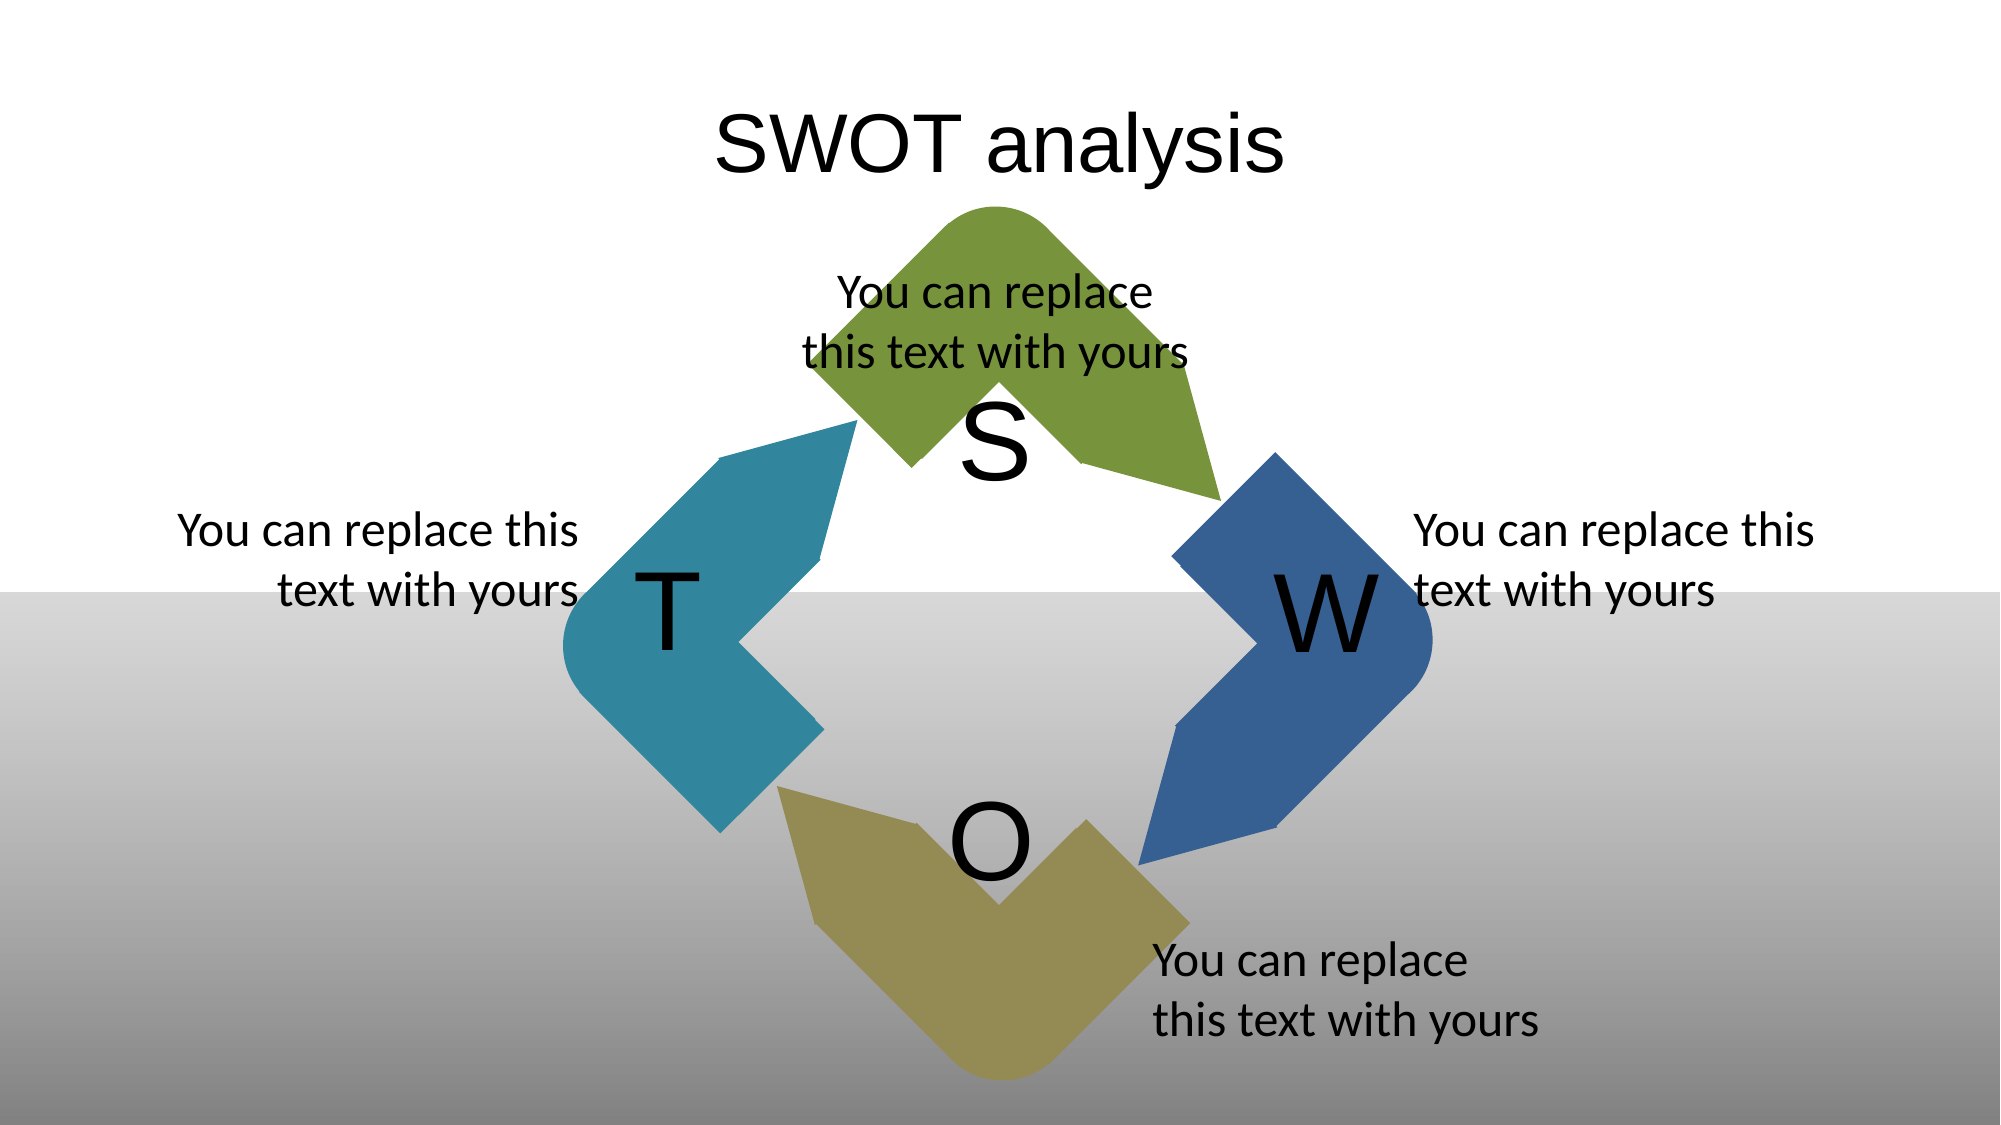

# SWOT analysis

You can replace this text with yours
S
You can replace this text with yours
T
You can replace this text with yours
W

O
You can replace this text with yours